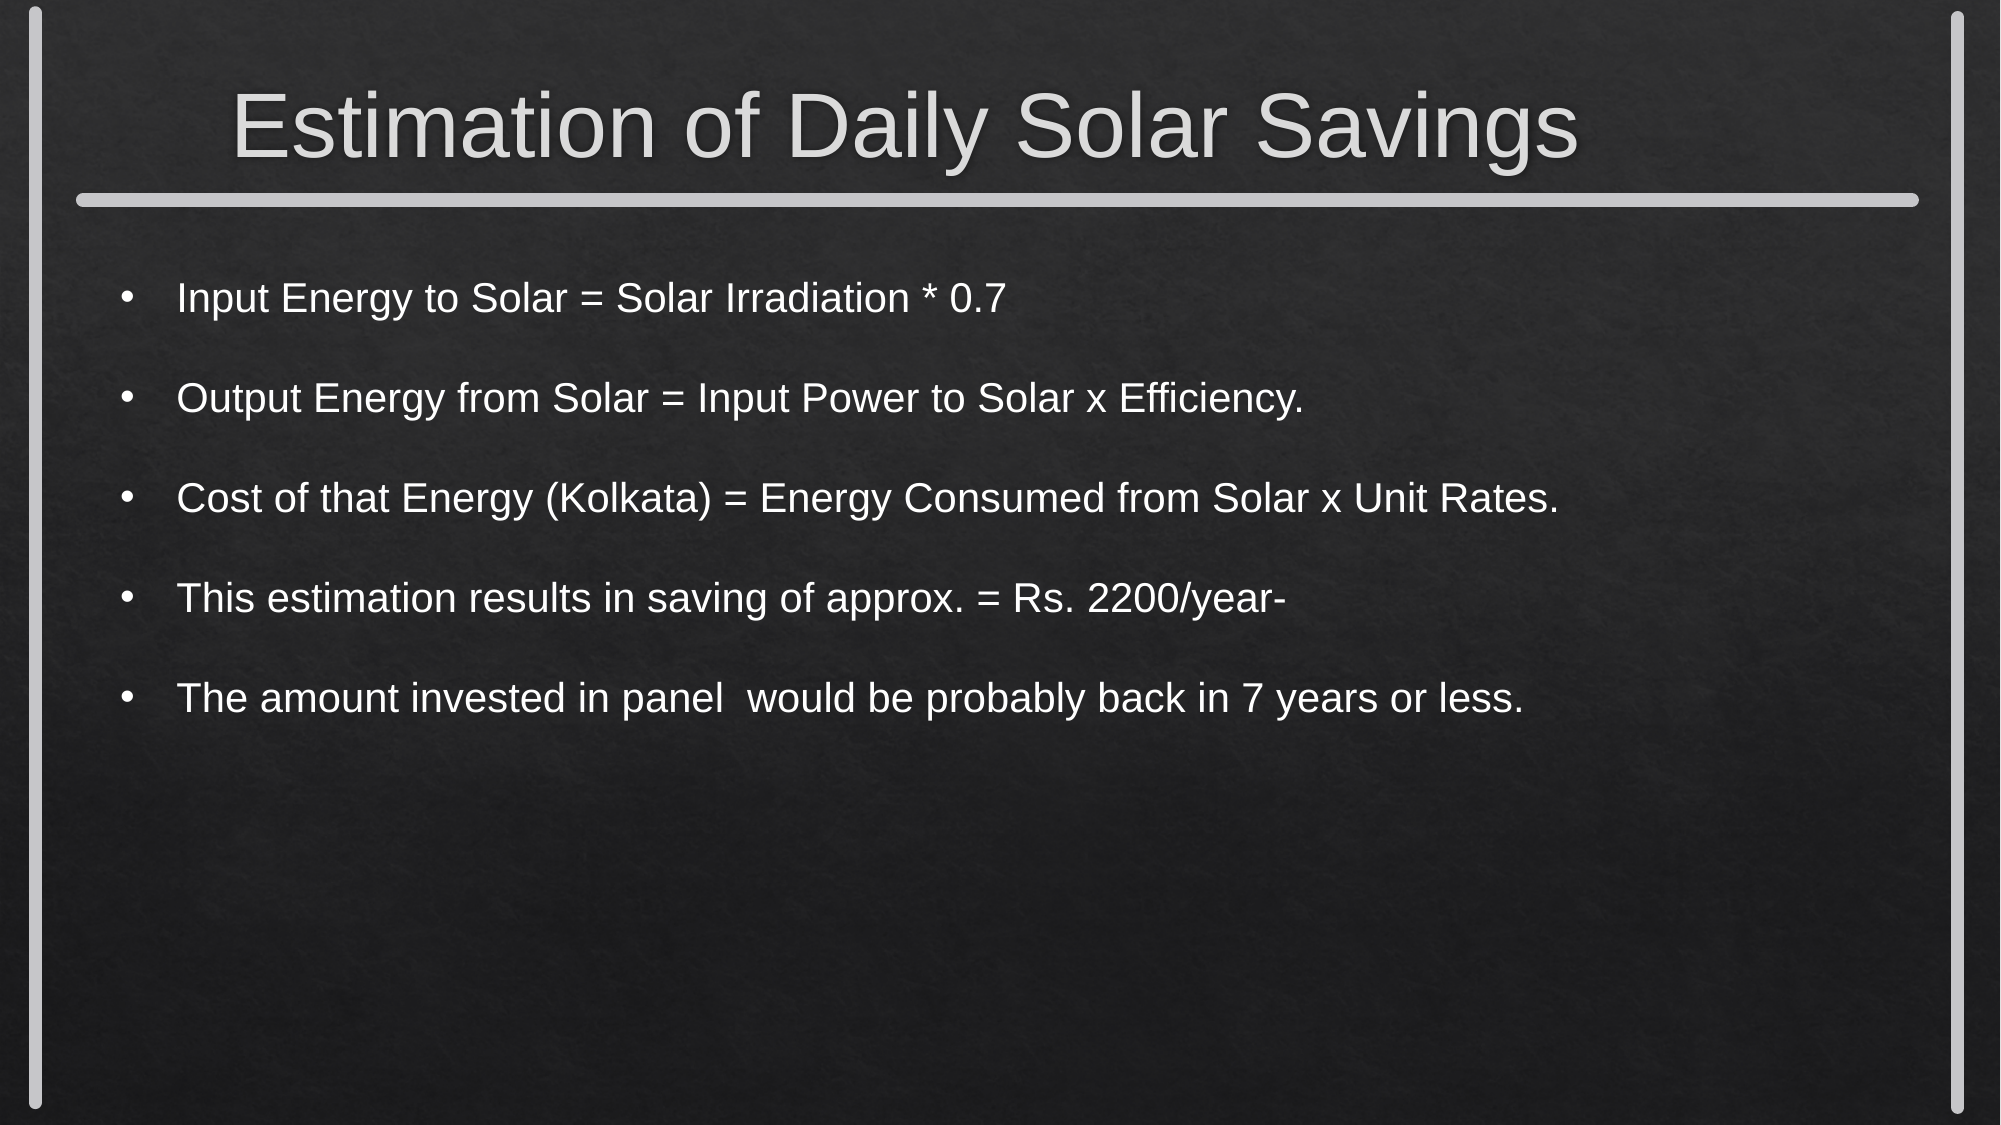

# Estimation of Daily Solar Savings
Input Energy to Solar = Solar Irradiation * 0.7

Output Energy from Solar = Input Power to Solar x Efficiency.

Cost of that Energy (Kolkata) = Energy Consumed from Solar x Unit Rates.

This estimation results in saving of approx. = Rs. 2200/year-

The amount invested in panel  would be probably back in 7 years or less.